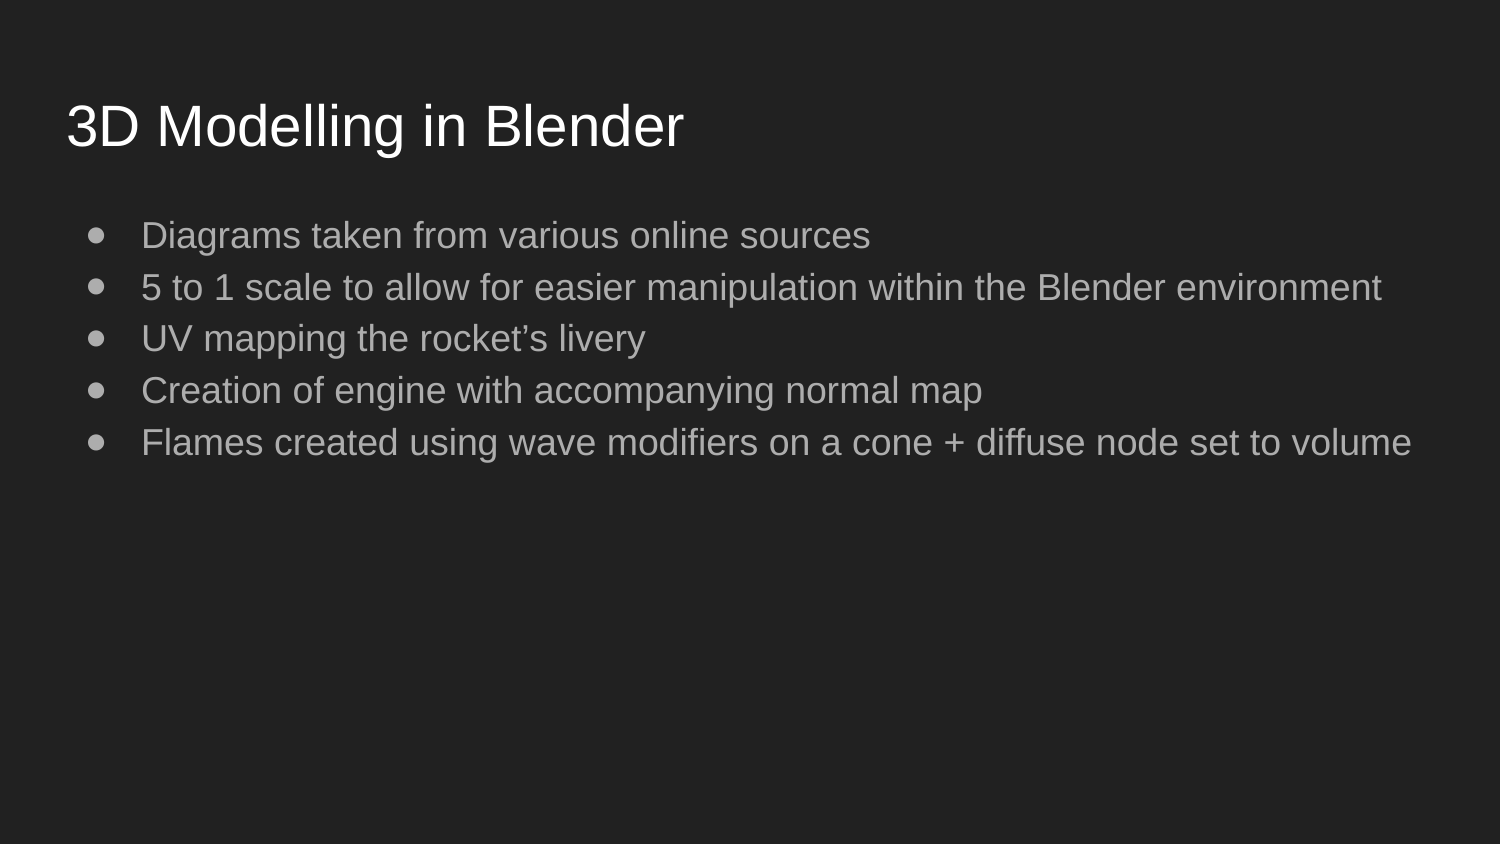

# 3D Modelling in Blender
Diagrams taken from various online sources
5 to 1 scale to allow for easier manipulation within the Blender environment
UV mapping the rocket’s livery
Creation of engine with accompanying normal map
Flames created using wave modifiers on a cone + diffuse node set to volume